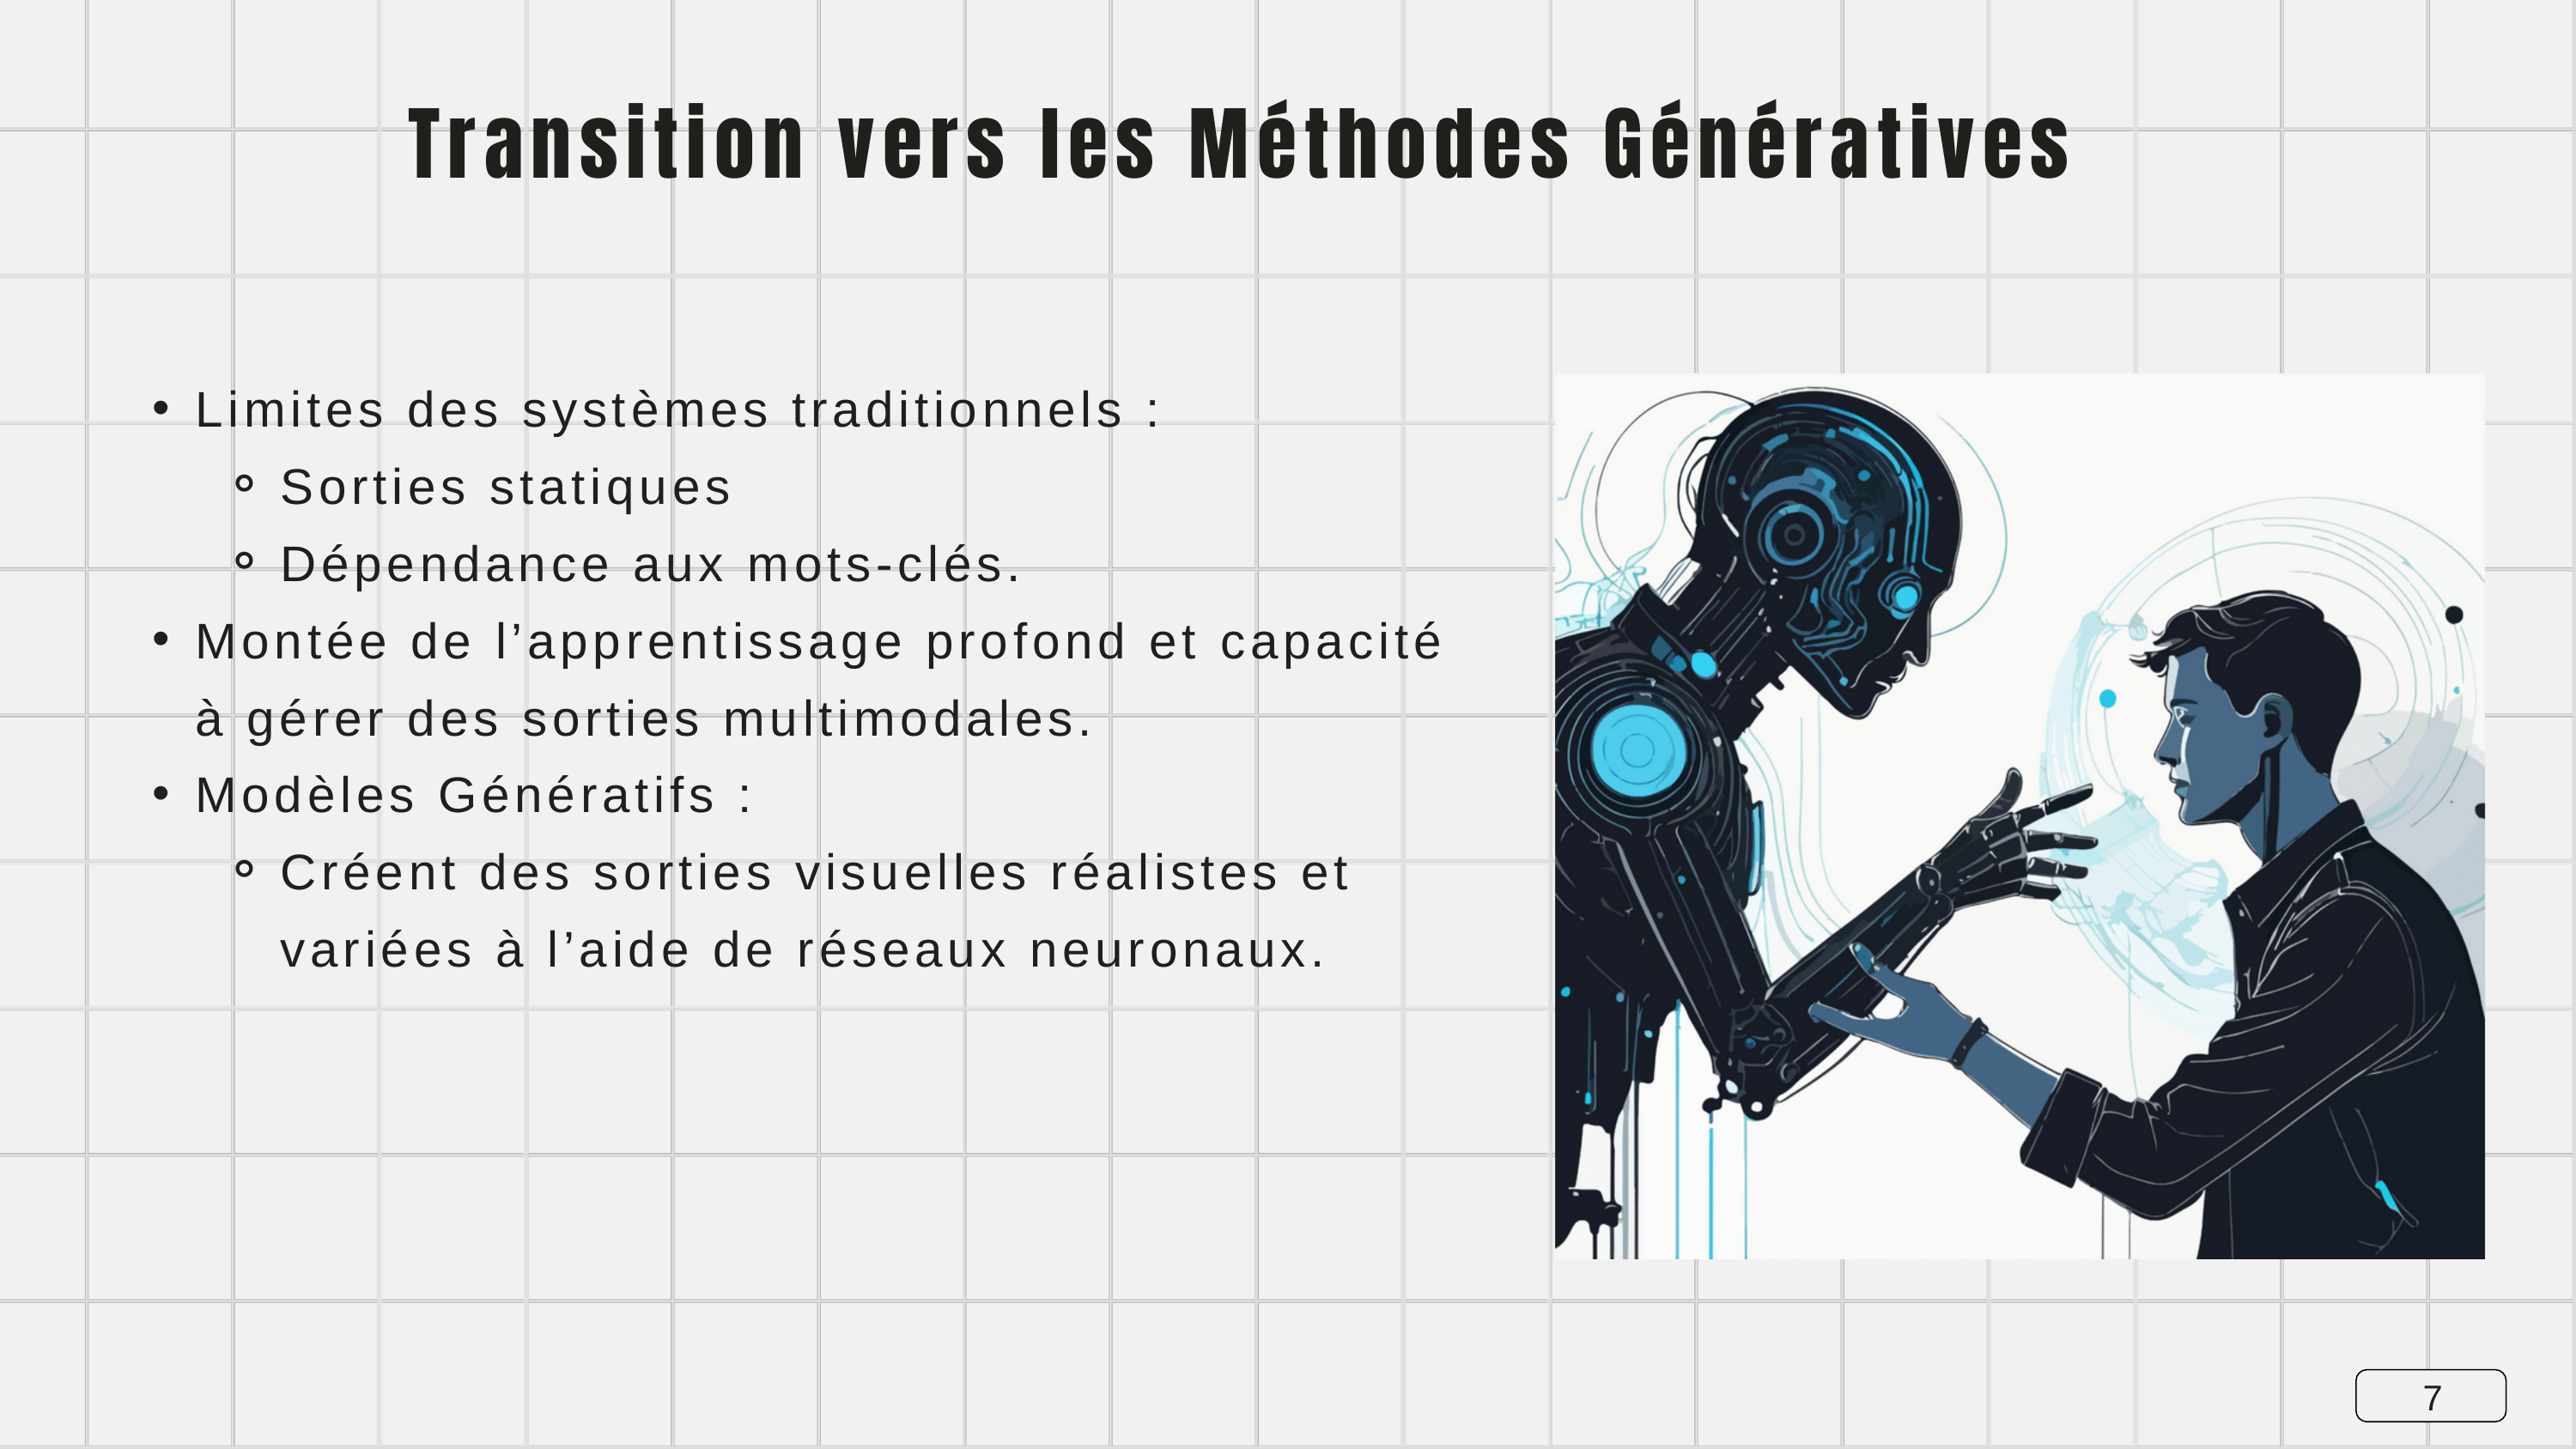

Transition vers les Méthodes Génératives
Limites des systèmes traditionnels :
Sorties statiques
Dépendance aux mots-clés.
Montée de l’apprentissage profond et capacité à gérer des sorties multimodales.
Modèles Génératifs :
Créent des sorties visuelles réalistes et variées à l’aide de réseaux neuronaux.

7